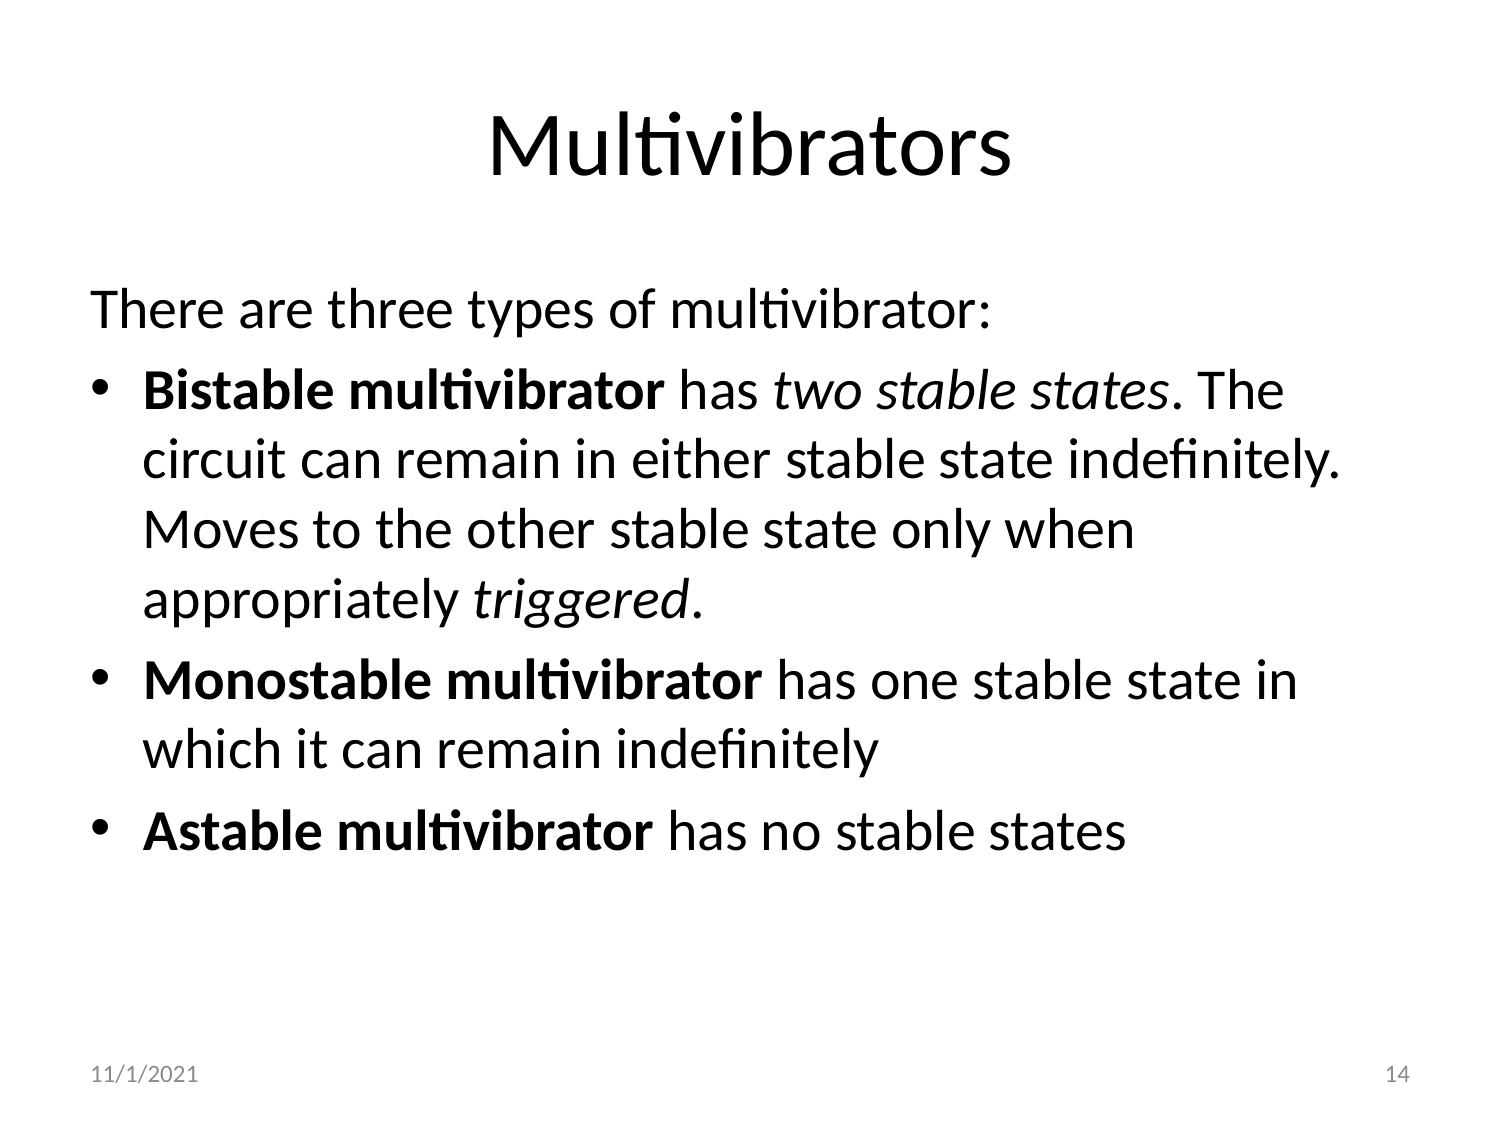

# Multivibrators
There are three types of multivibrator:
Bistable multivibrator has two stable states. The circuit can remain in either stable state indefinitely. Moves to the other stable state only when appropriately triggered.
Monostable multivibrator has one stable state in which it can remain indefinitely
Astable multivibrator has no stable states

11/1/2021
14